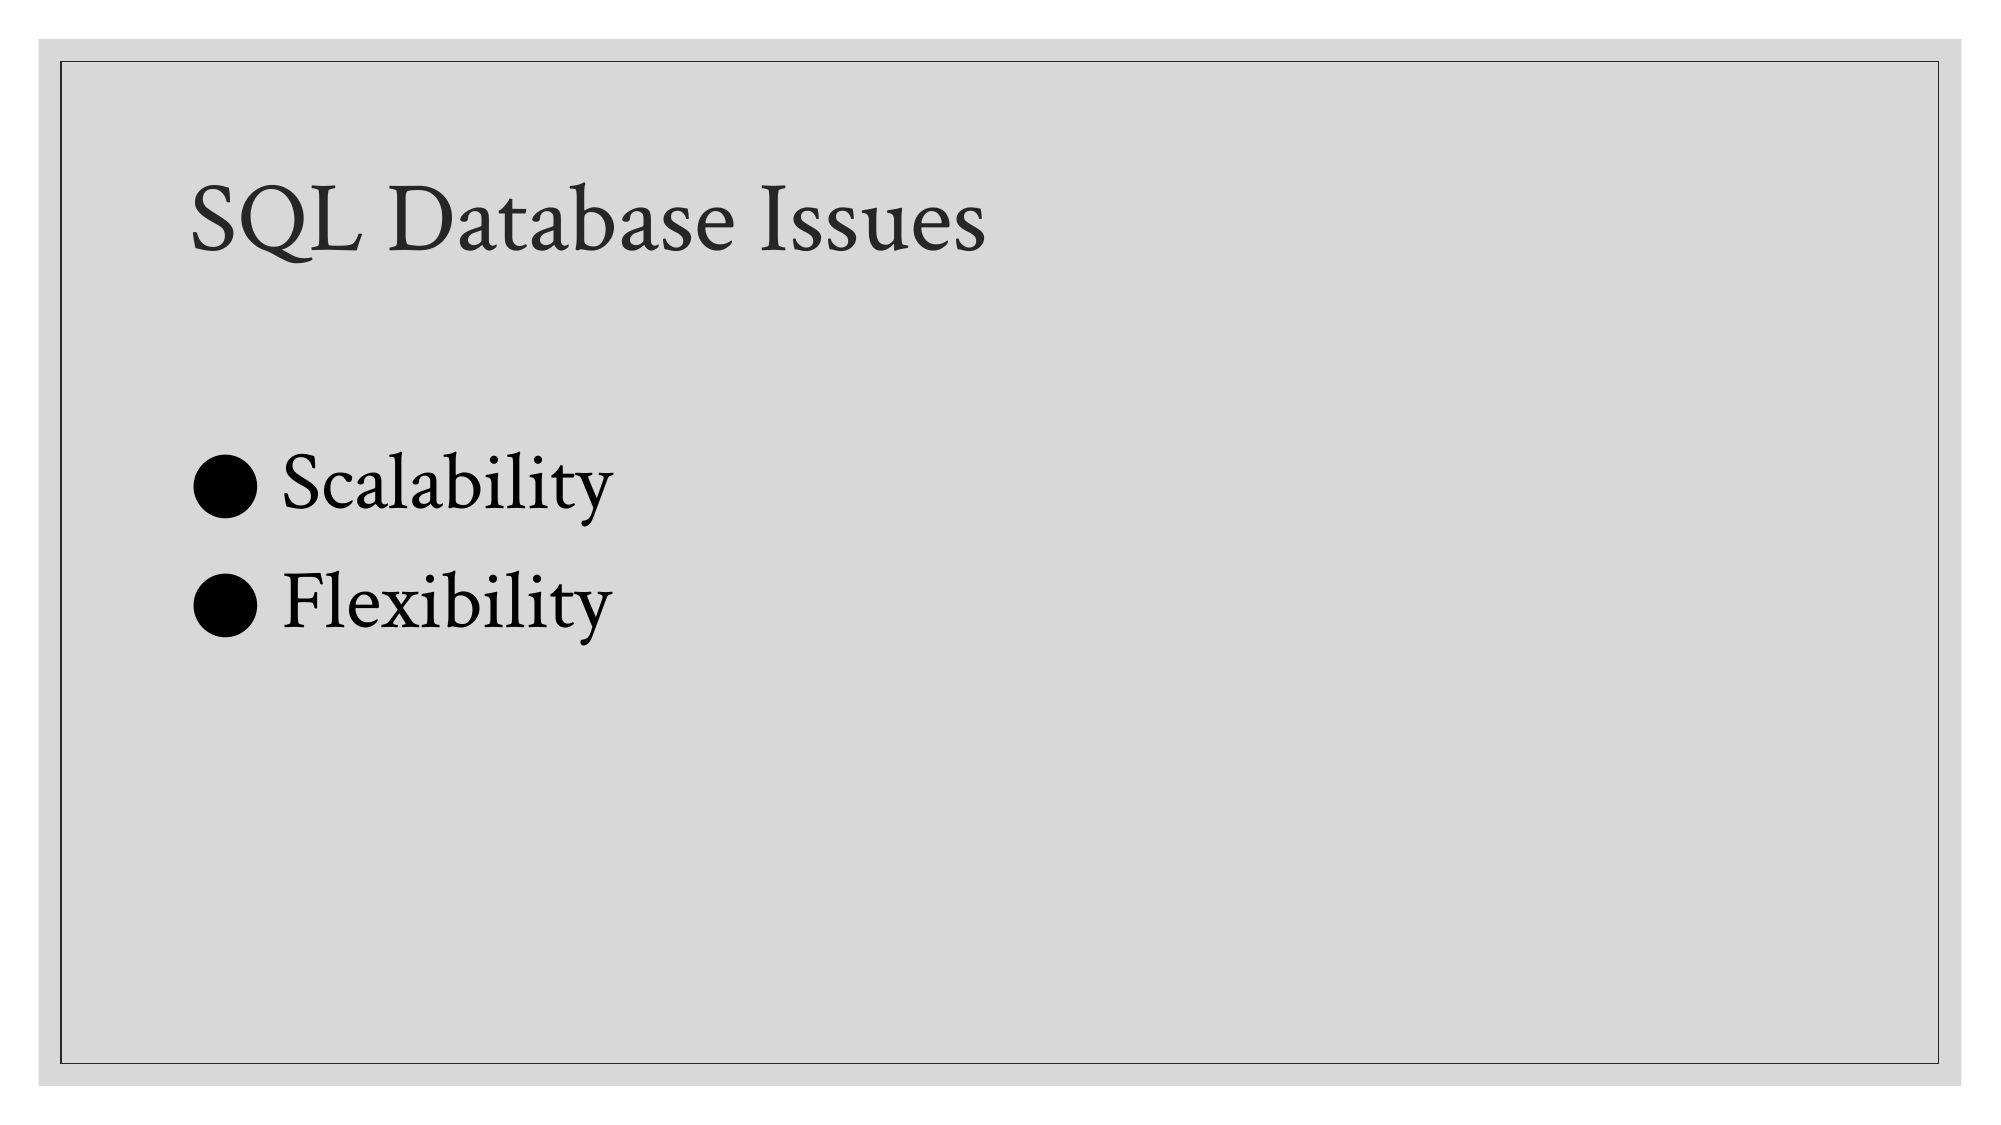

# SQL Database Issues
● Scalability
● Flexibility